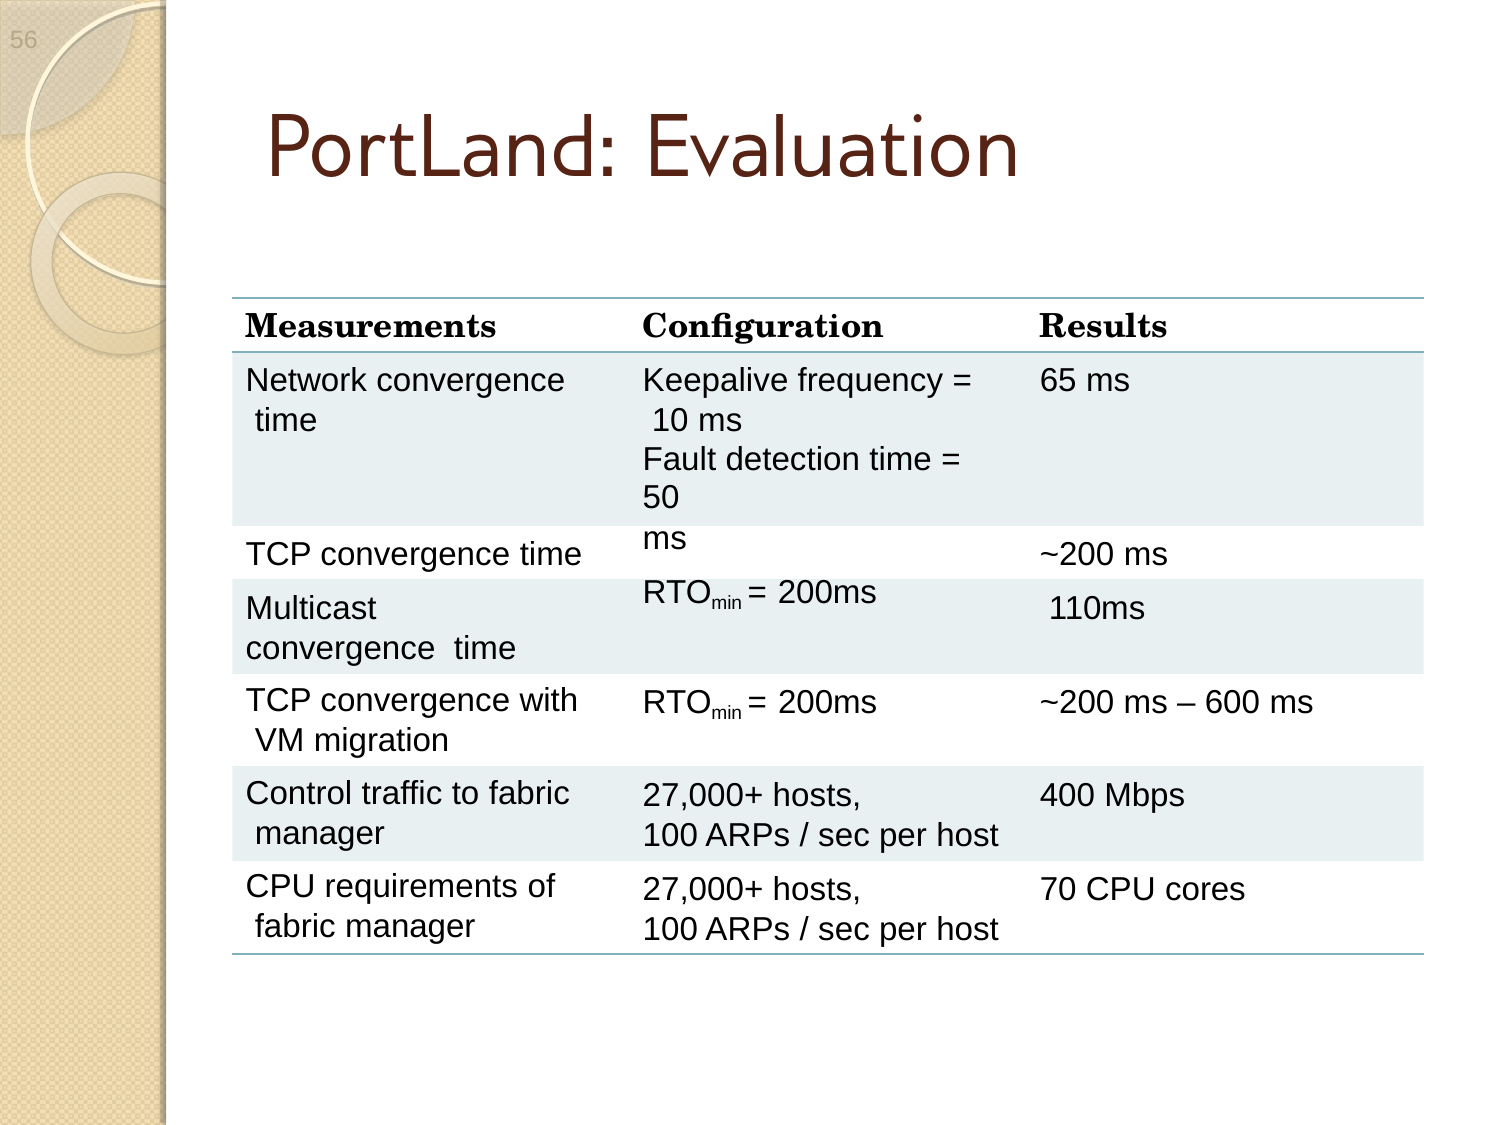

56
# PortLand: Evaluation

Measurements
Configuration
Results

Network convergence  time
Keepalive frequency =  10 ms
Fault detection time = 50
ms
RTOmin = 200ms
65 ms
~200 ms  110ms
TCP convergence time
Multicast convergence  time
TCP convergence with  VM migration
Control traffic to fabric  manager
CPU requirements of  fabric manager

~200 ms – 600 ms
RTOmin = 200ms

400 Mbps
27,000+ hosts,
100 ARPs / sec per host
27,000+ hosts,
100 ARPs / sec per host
70 CPU cores